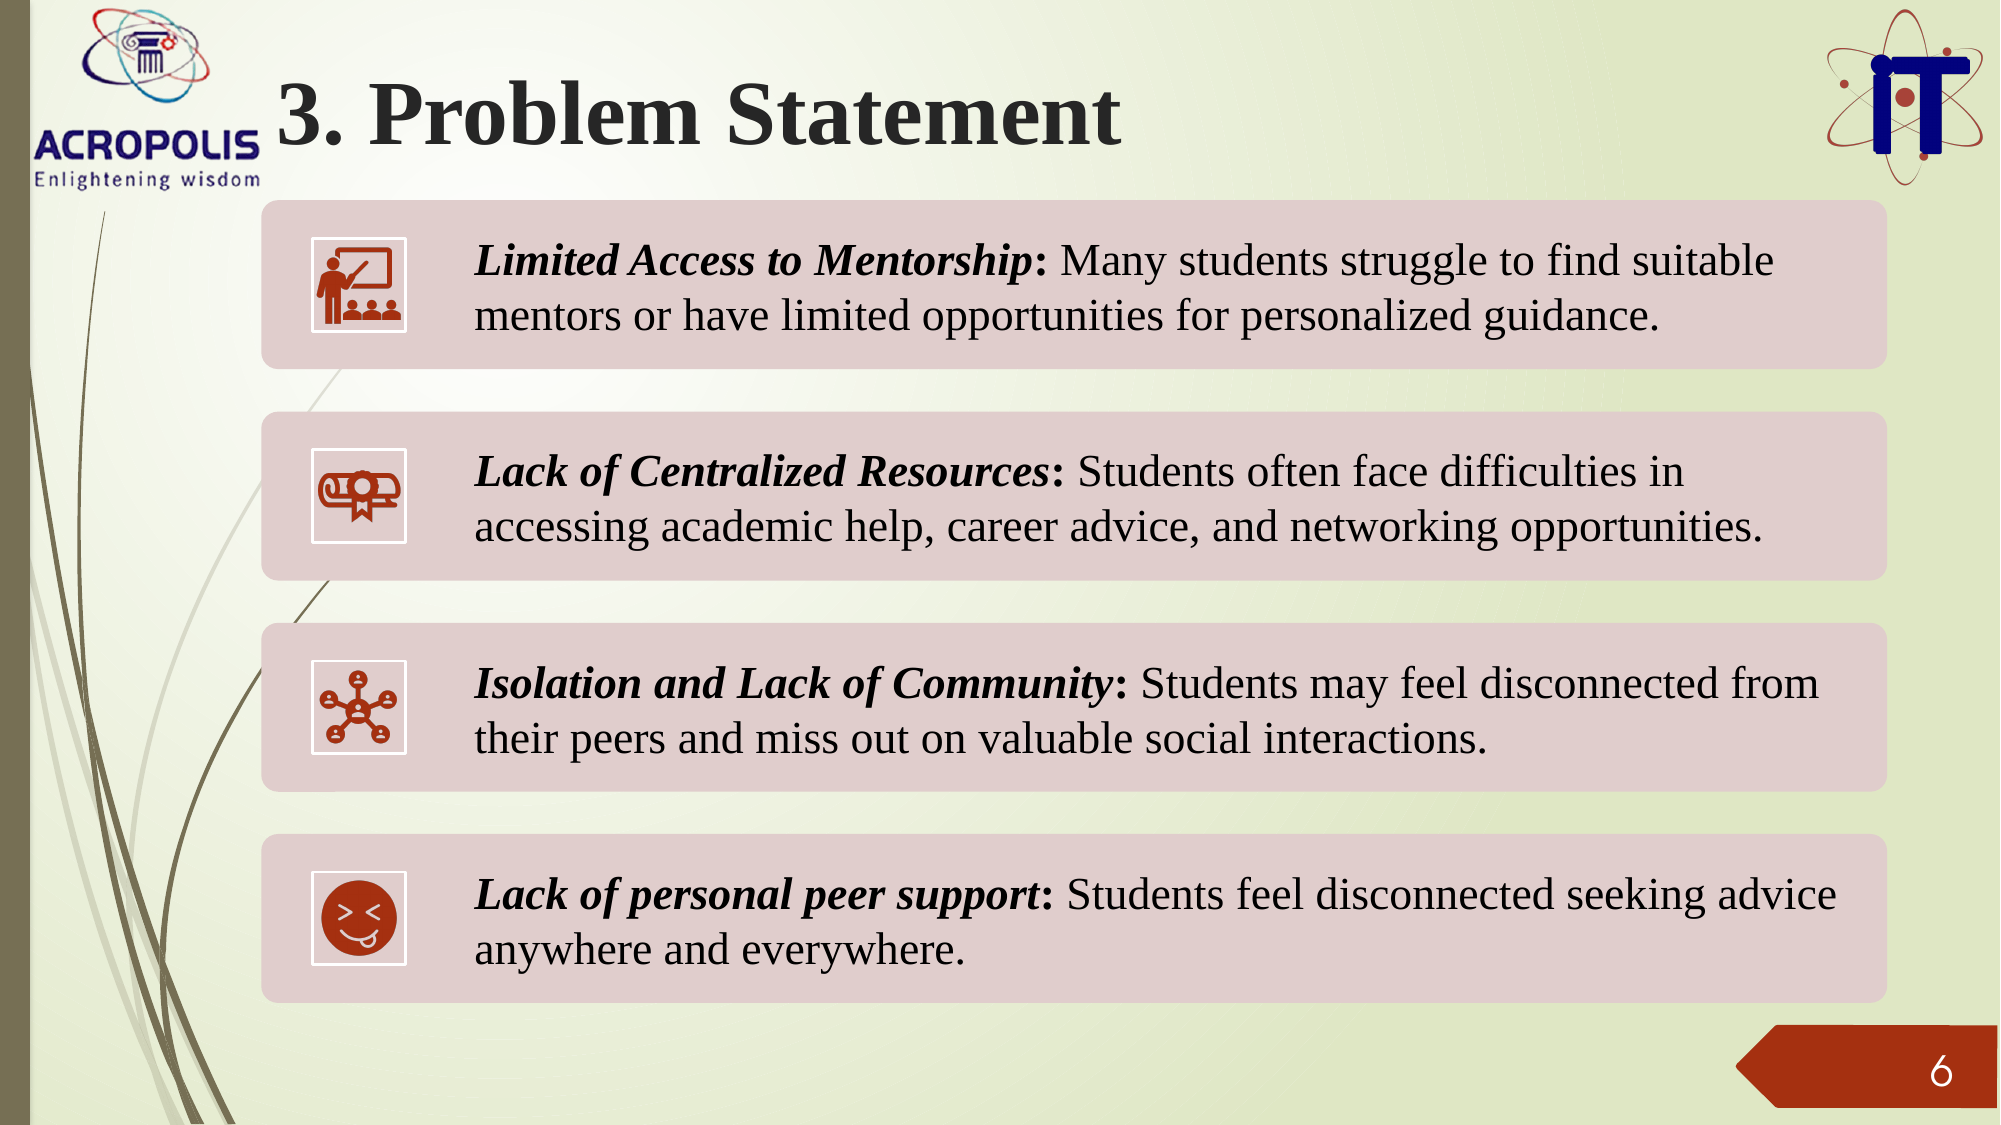

# 3. Problem Statement
Limited Access to Mentorship: Many students struggle to find suitable mentors or have limited opportunities for personalized guidance.
Lack of Centralized Resources: Students often face difficulties in accessing academic help, career advice, and networking opportunities.
Isolation and Lack of Community: Students may feel disconnected from their peers and miss out on valuable social interactions.
Lack of personal peer support: Students feel disconnected seeking advice anywhere and everywhere.
6